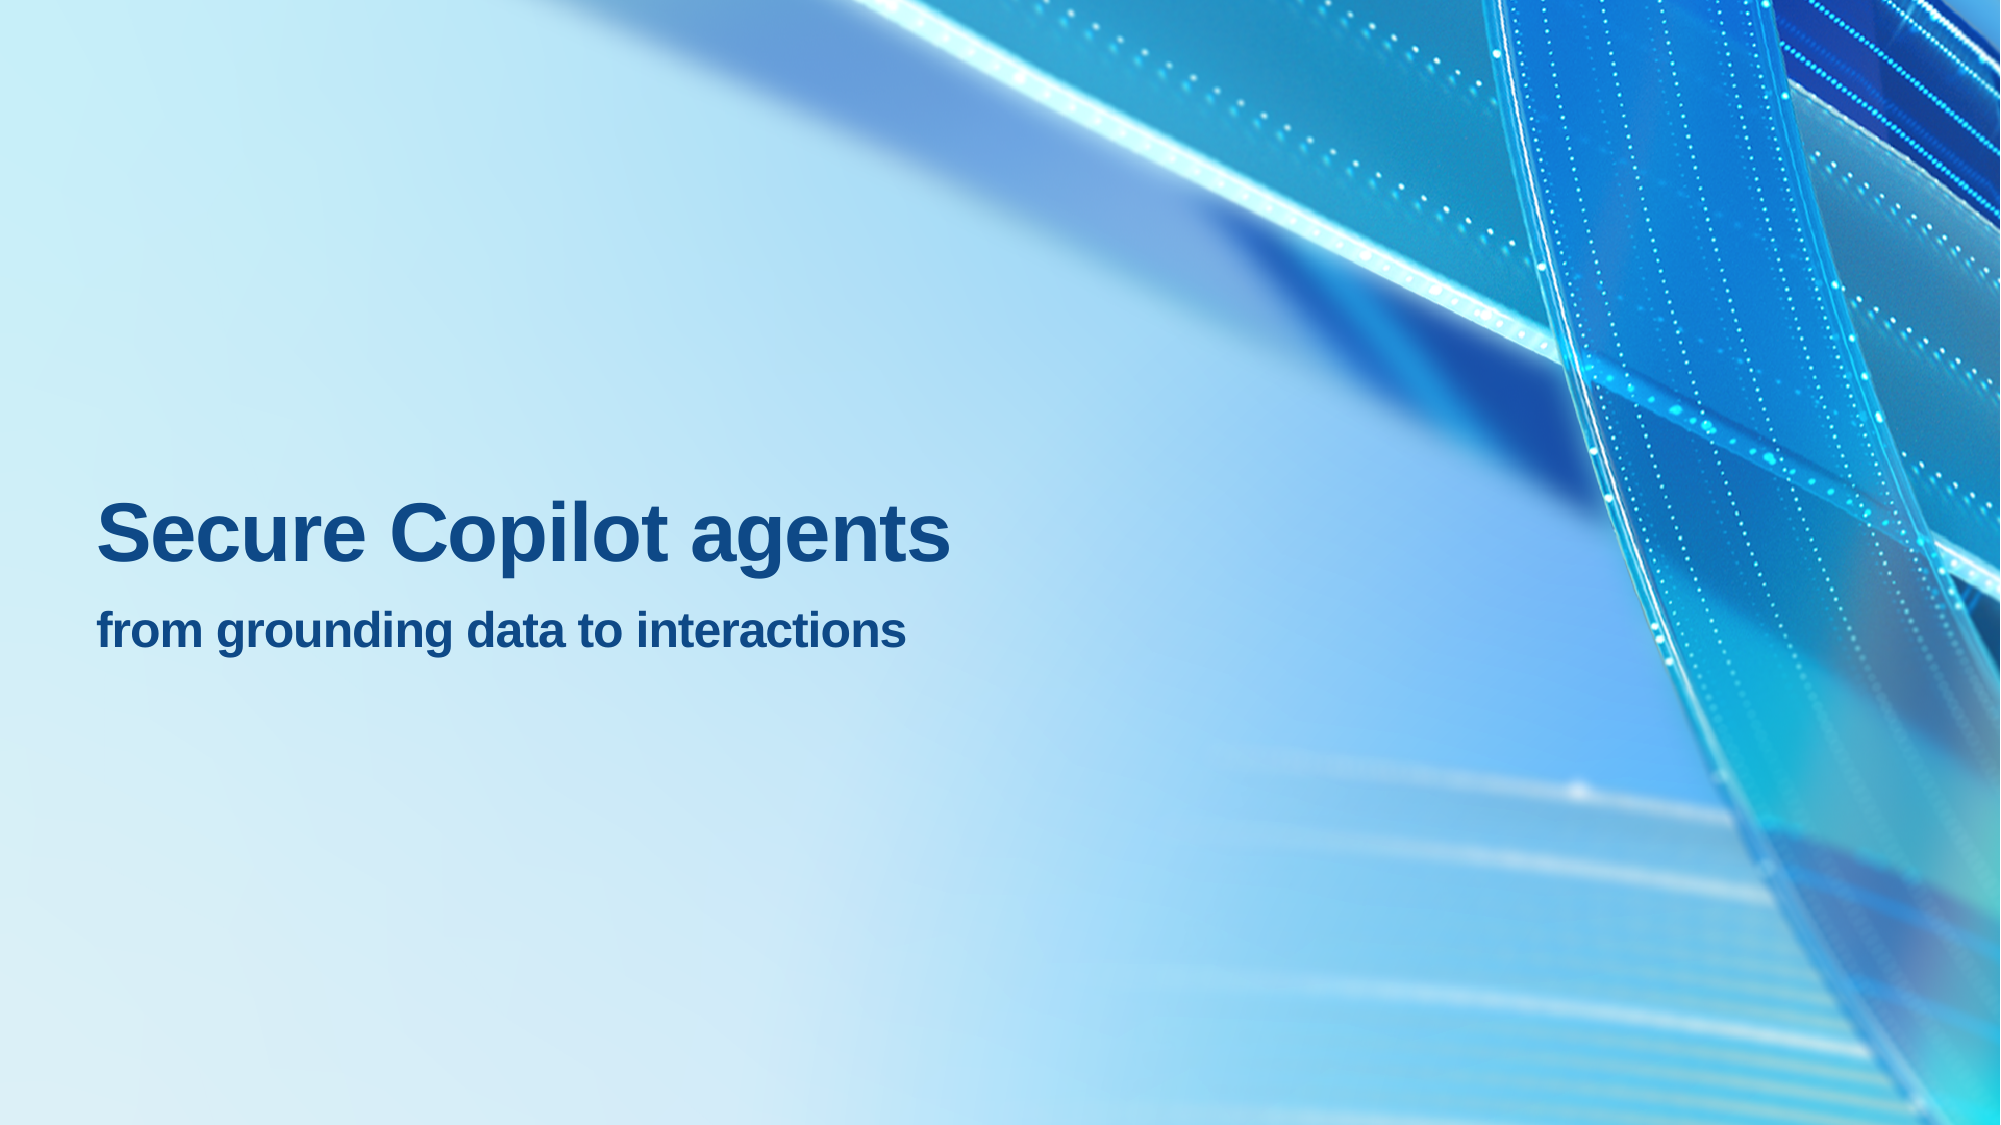

# Secure Copilot agents
from grounding data to interactions